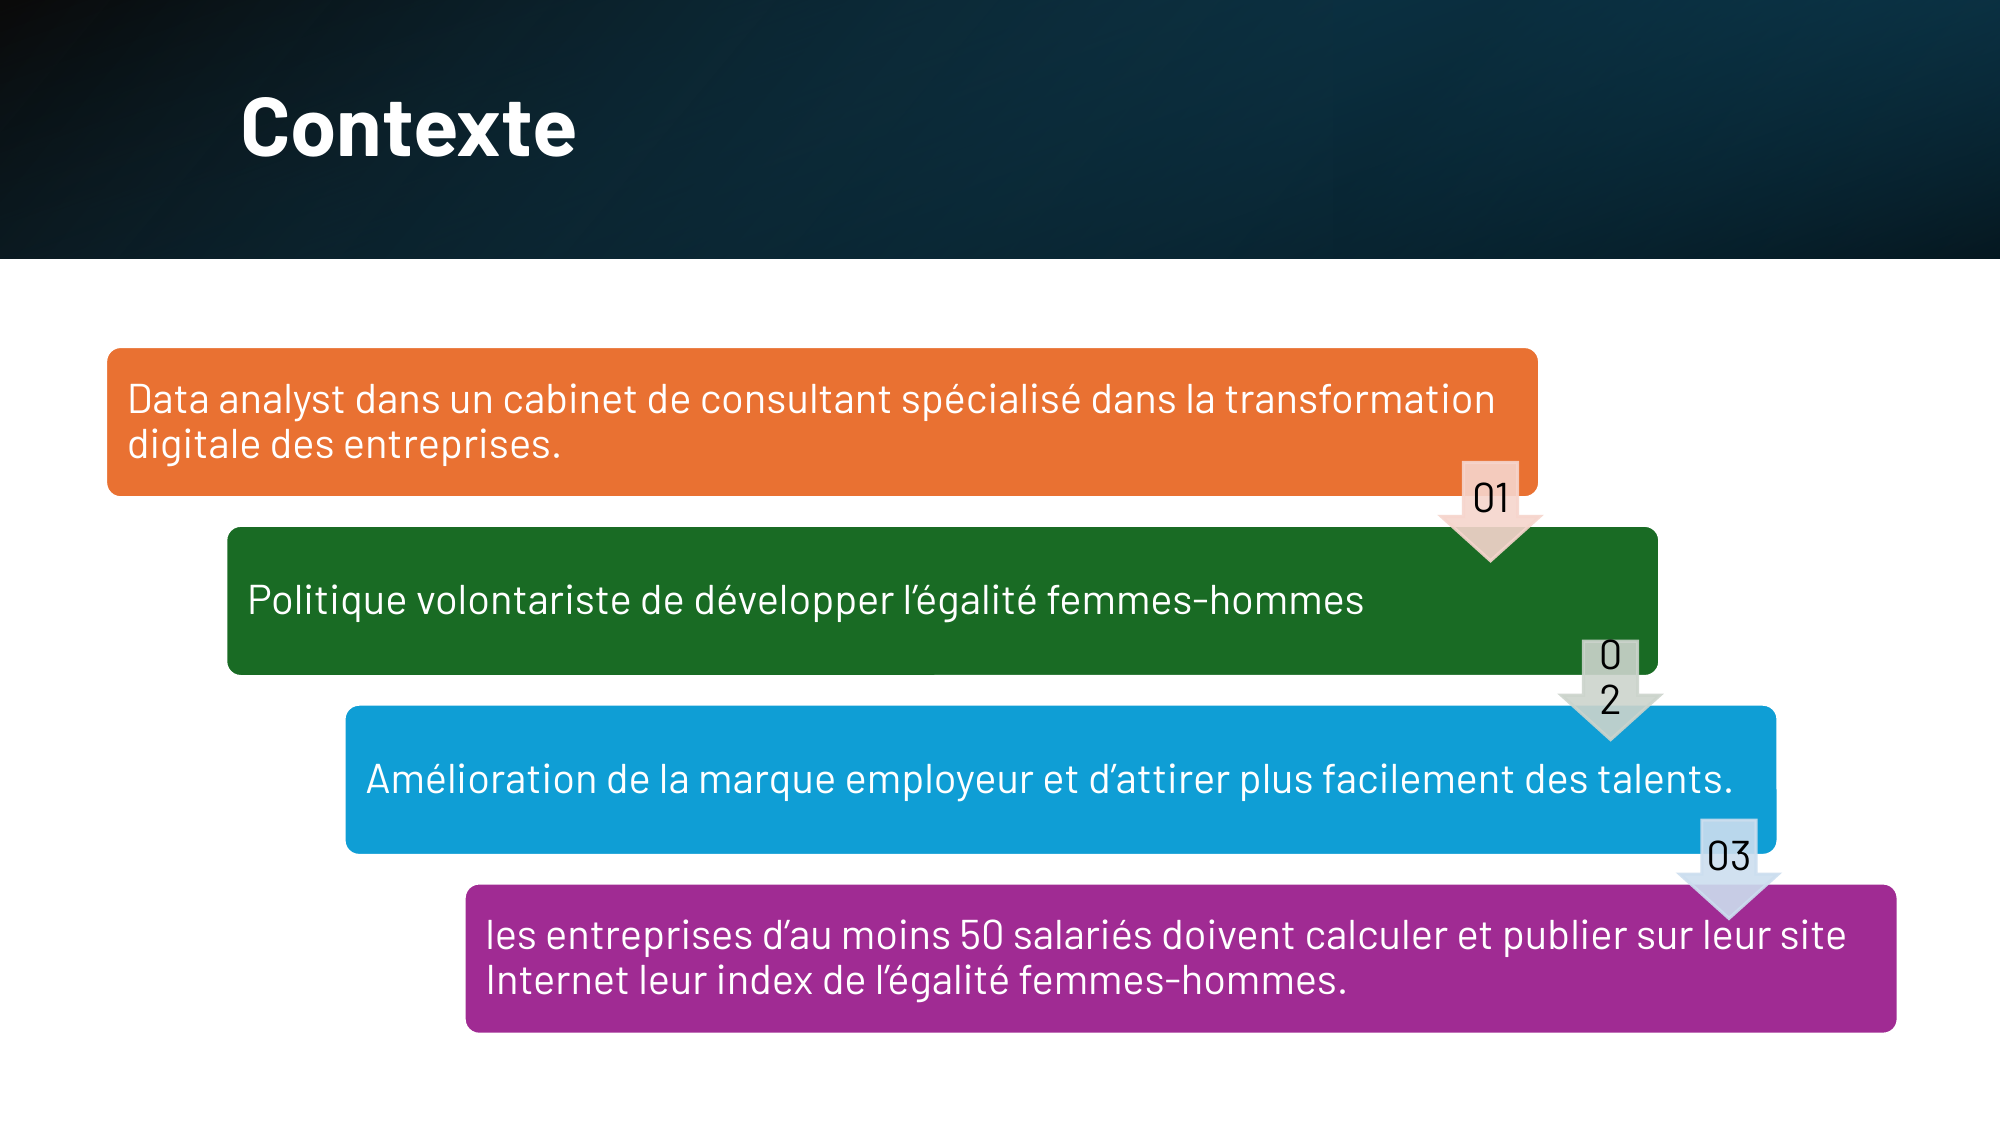

# Contexte
Data analyst dans un cabinet de consultant spécialisé dans la transformation digitale des entreprises.
Politique volontariste de développer l’égalité femmes-hommes
Amélioration de la marque employeur et d’attirer plus facilement des talents.
les entreprises d’au moins 50 salariés doivent calculer et publier sur leur site Internet leur index de l’égalité femmes-hommes.
01
02
03